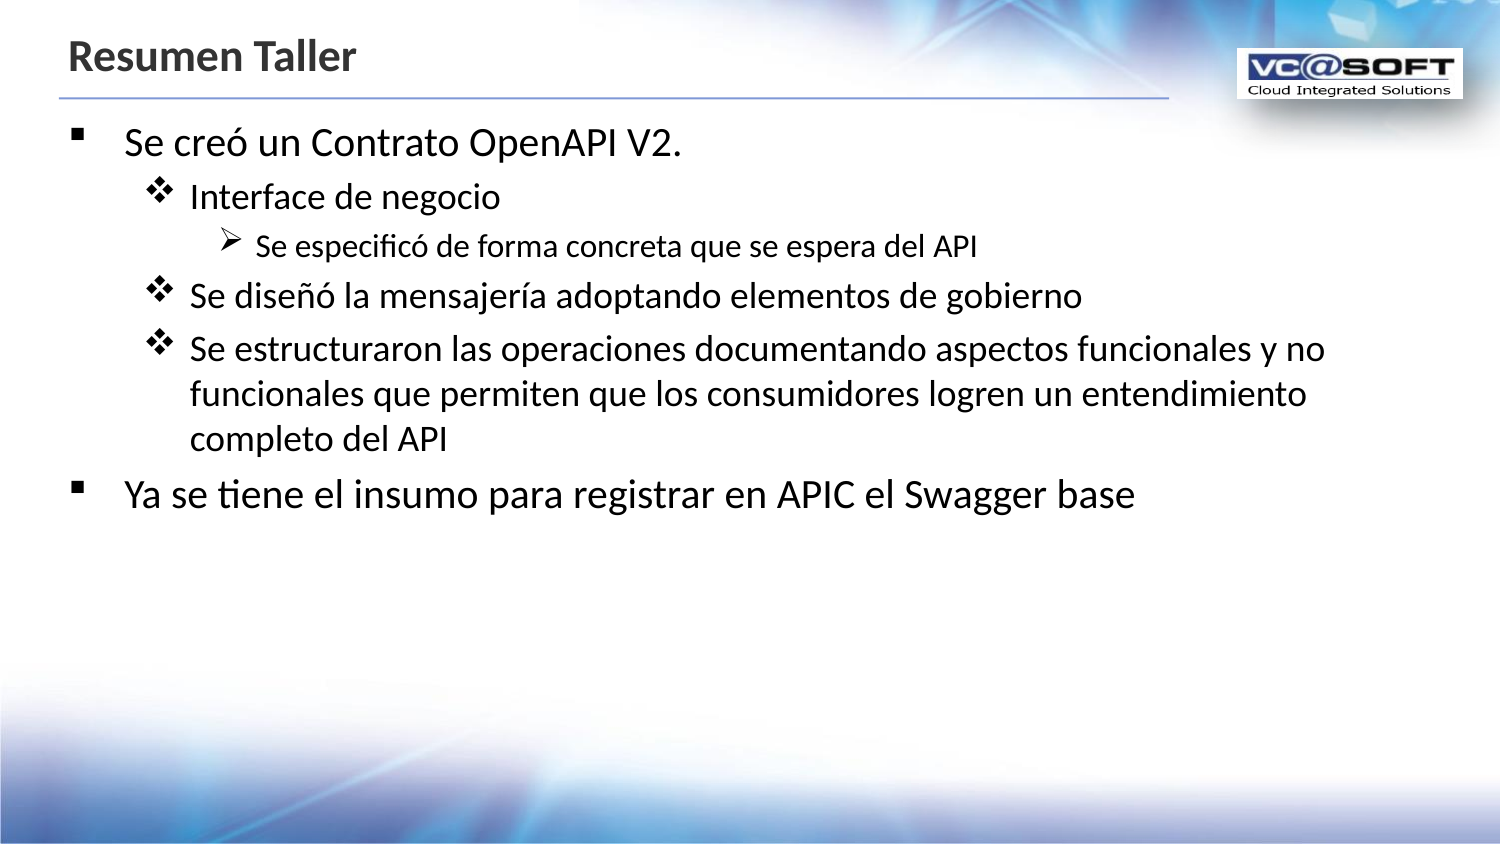

# Resumen Taller
Se creó un Contrato OpenAPI V2.
Interface de negocio
Se especificó de forma concreta que se espera del API
Se diseñó la mensajería adoptando elementos de gobierno
Se estructuraron las operaciones documentando aspectos funcionales y no funcionales que permiten que los consumidores logren un entendimiento completo del API
Ya se tiene el insumo para registrar en APIC el Swagger base